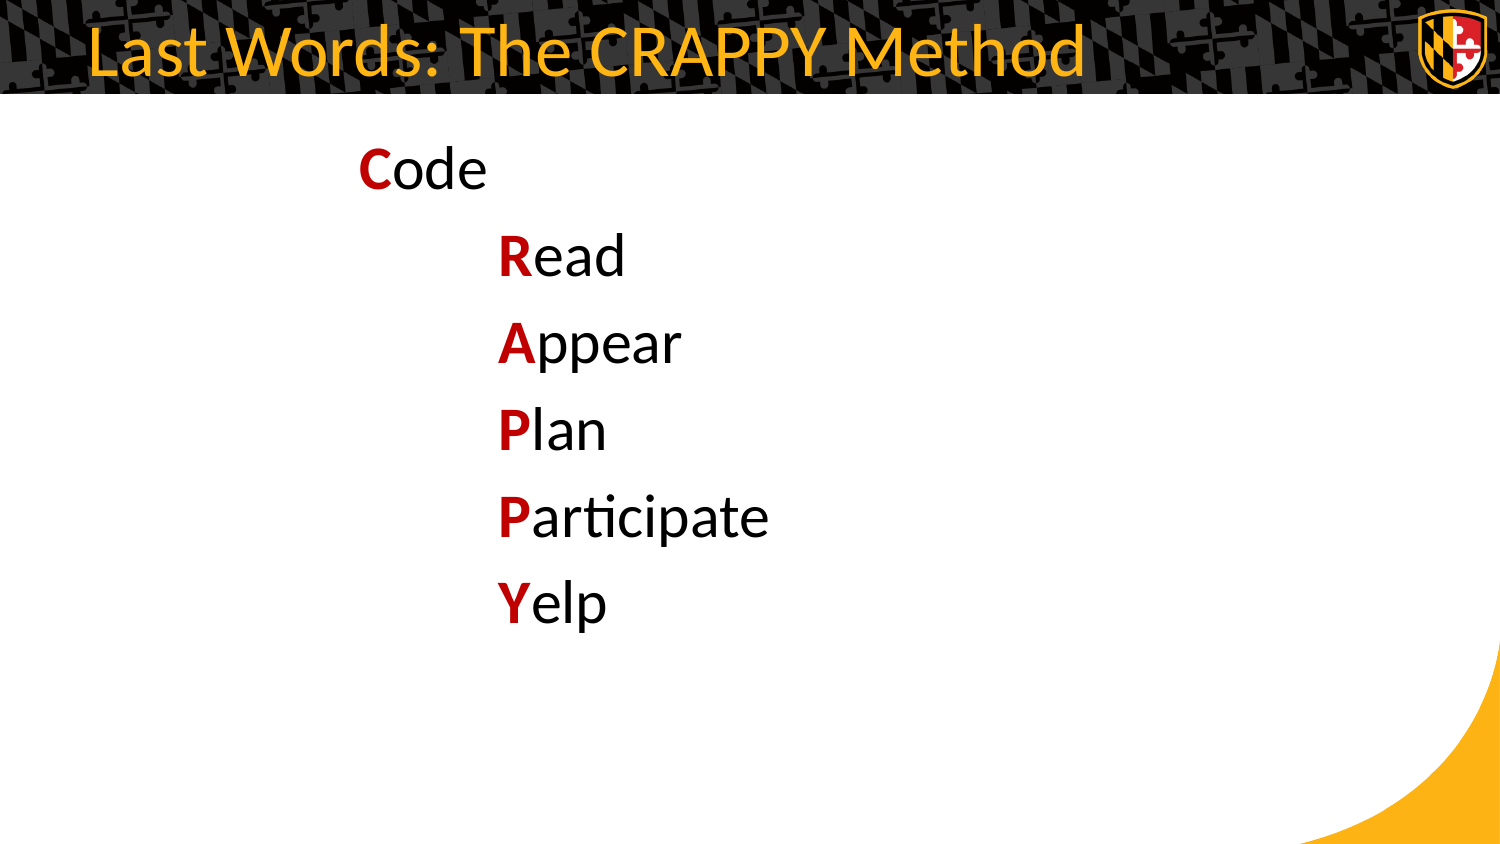

# Last Words: The CRAPPY Method
Code
	Read
		Appear
			Plan
				Participate
					Yelp